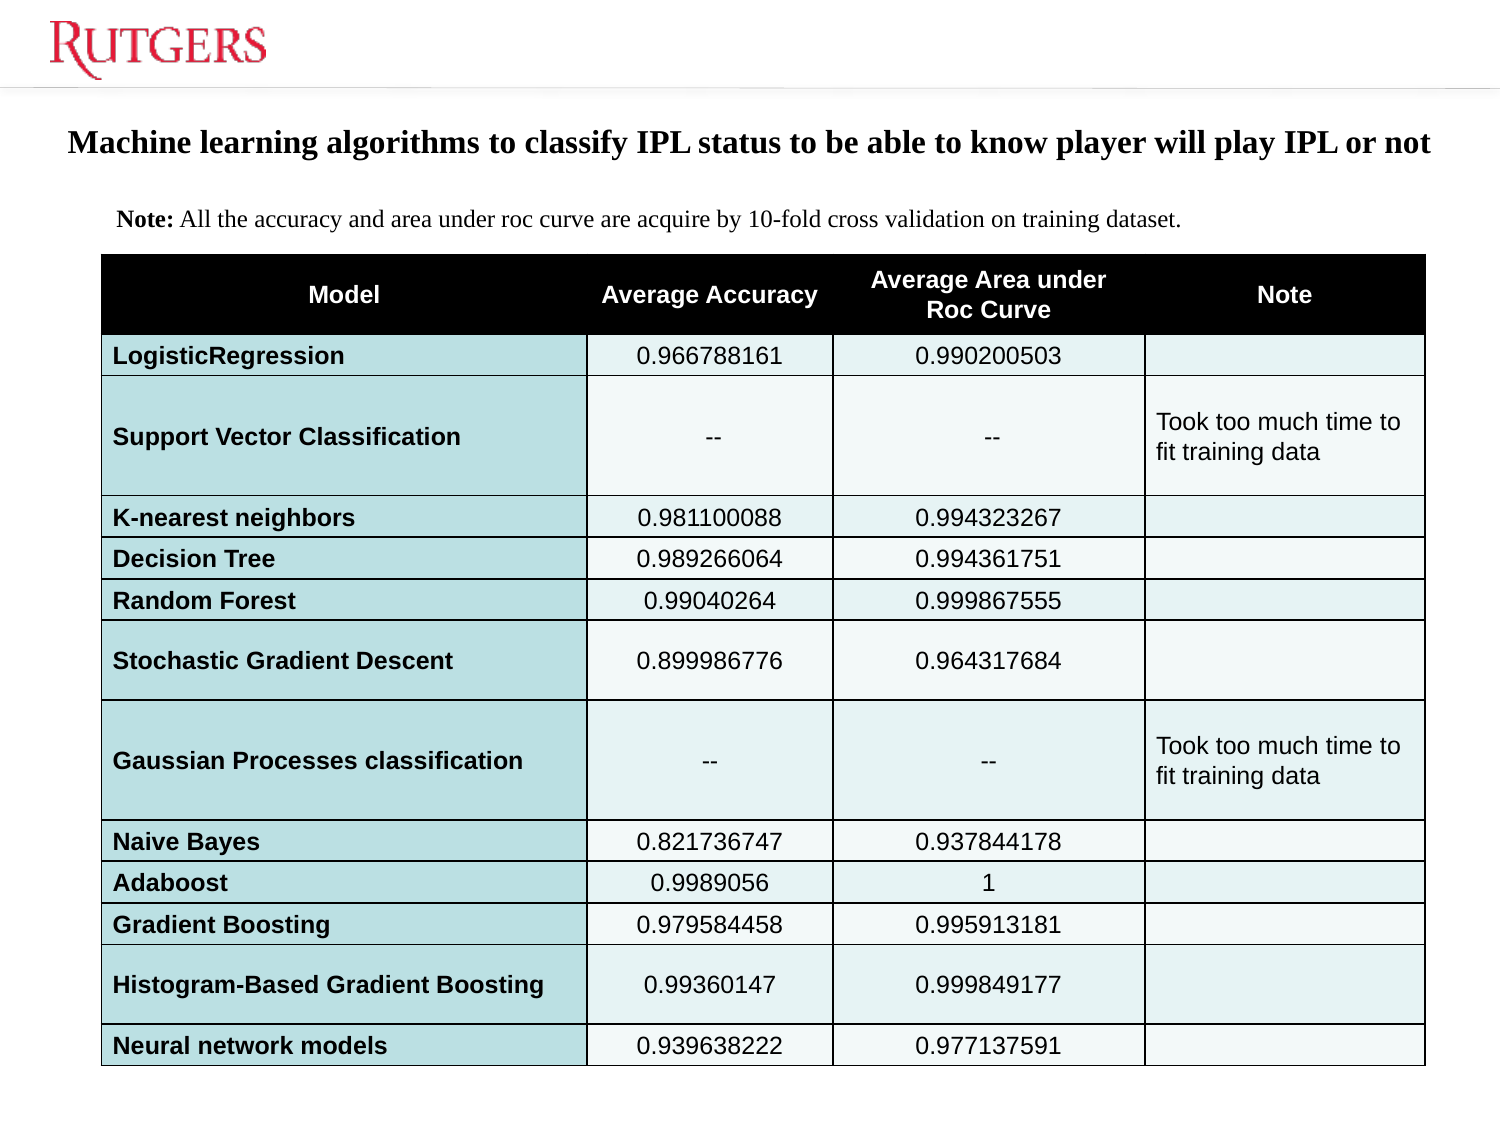

# Machine learning algorithms to classify IPL status to be able to know player will play IPL or not
Note: All the accuracy and area under roc curve are acquire by 10-fold cross validation on training dataset.
| Model | Average Accuracy | Average Area under Roc Curve | Note |
| --- | --- | --- | --- |
| LogisticRegression | 0.966788161 | 0.990200503 |  |
| Support Vector Classification | -- | -- | Took too much time to fit training data |
| K-nearest neighbors | 0.981100088 | 0.994323267 |  |
| Decision Tree | 0.989266064 | 0.994361751 |  |
| Random Forest | 0.99040264 | 0.999867555 |  |
| Stochastic Gradient Descent | 0.899986776 | 0.964317684 |  |
| Gaussian Processes classification | -- | -- | Took too much time to fit training data |
| Naive Bayes | 0.821736747 | 0.937844178 |  |
| Adaboost | 0.9989056 | 1 |  |
| Gradient Boosting | 0.979584458 | 0.995913181 |  |
| Histogram-Based Gradient Boosting | 0.99360147 | 0.999849177 |  |
| Neural network models | 0.939638222 | 0.977137591 |  |